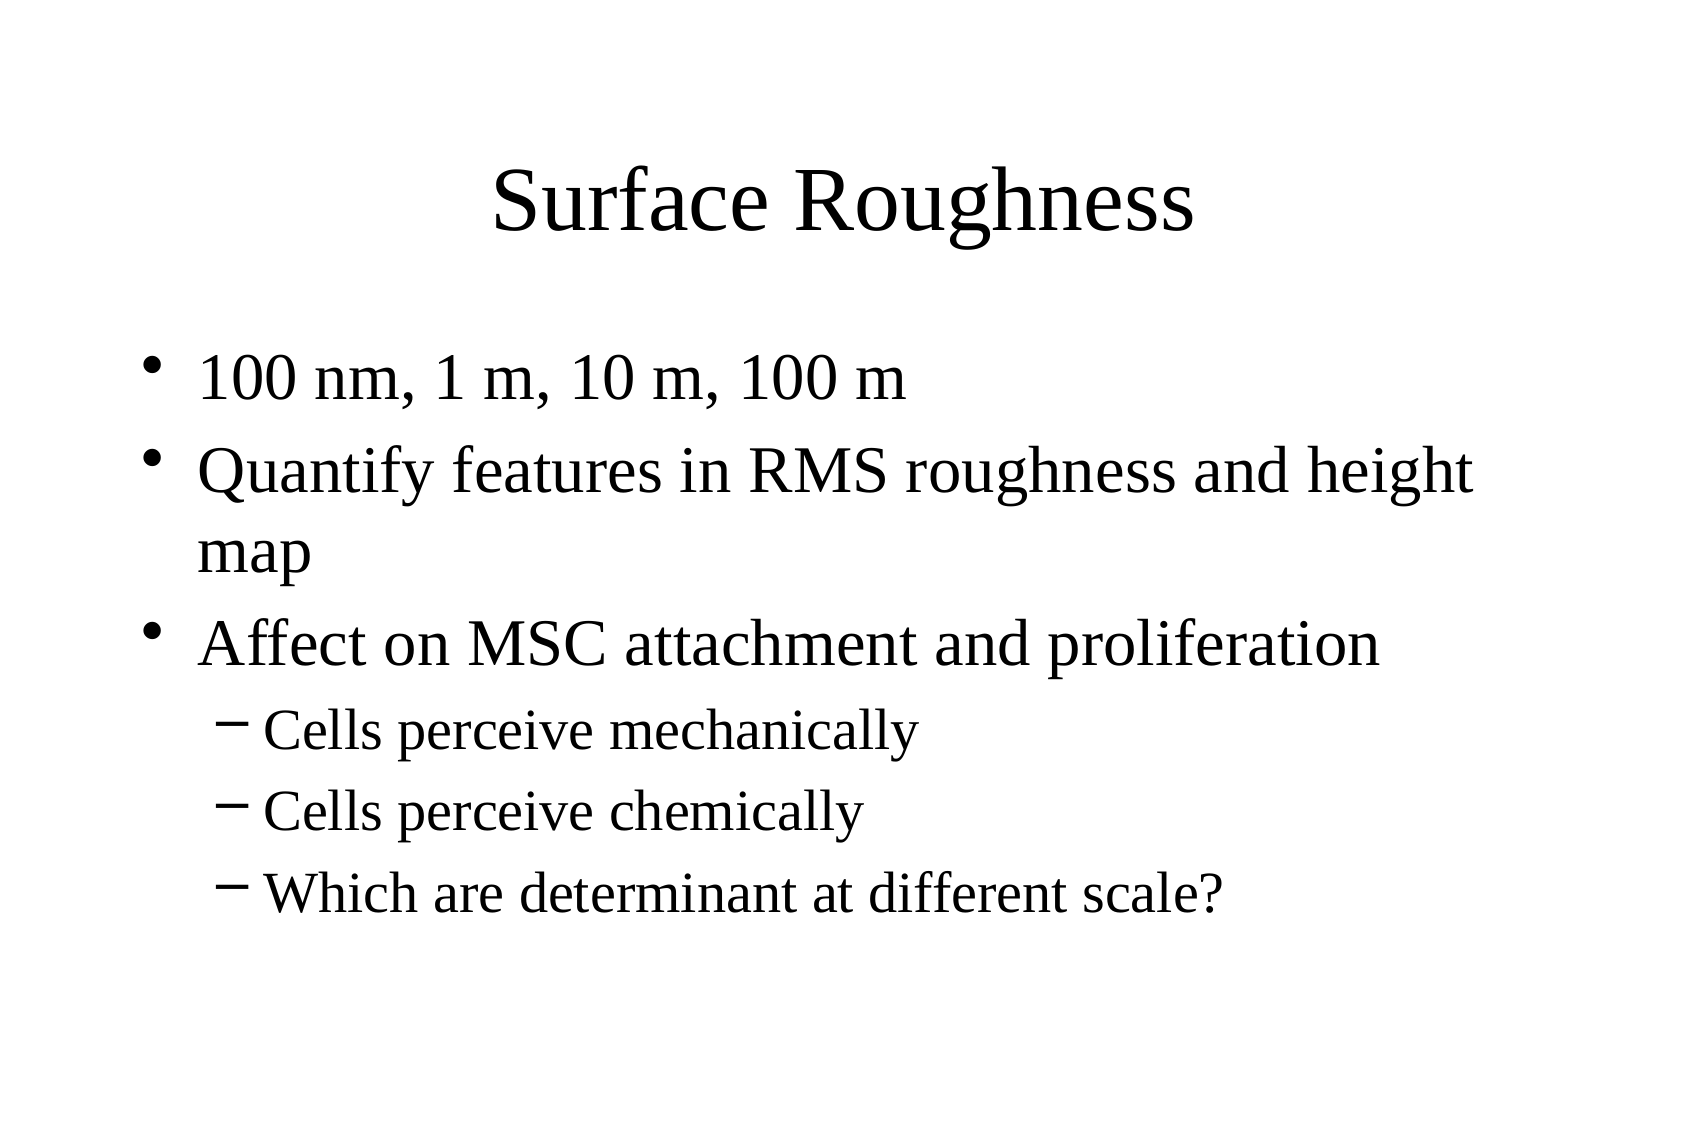

# Surface Roughness
100 nm, 1 m, 10 m, 100 m
Quantify features in RMS roughness and height map
Affect on MSC attachment and proliferation
Cells perceive mechanically
Cells perceive chemically
Which are determinant at different scale?